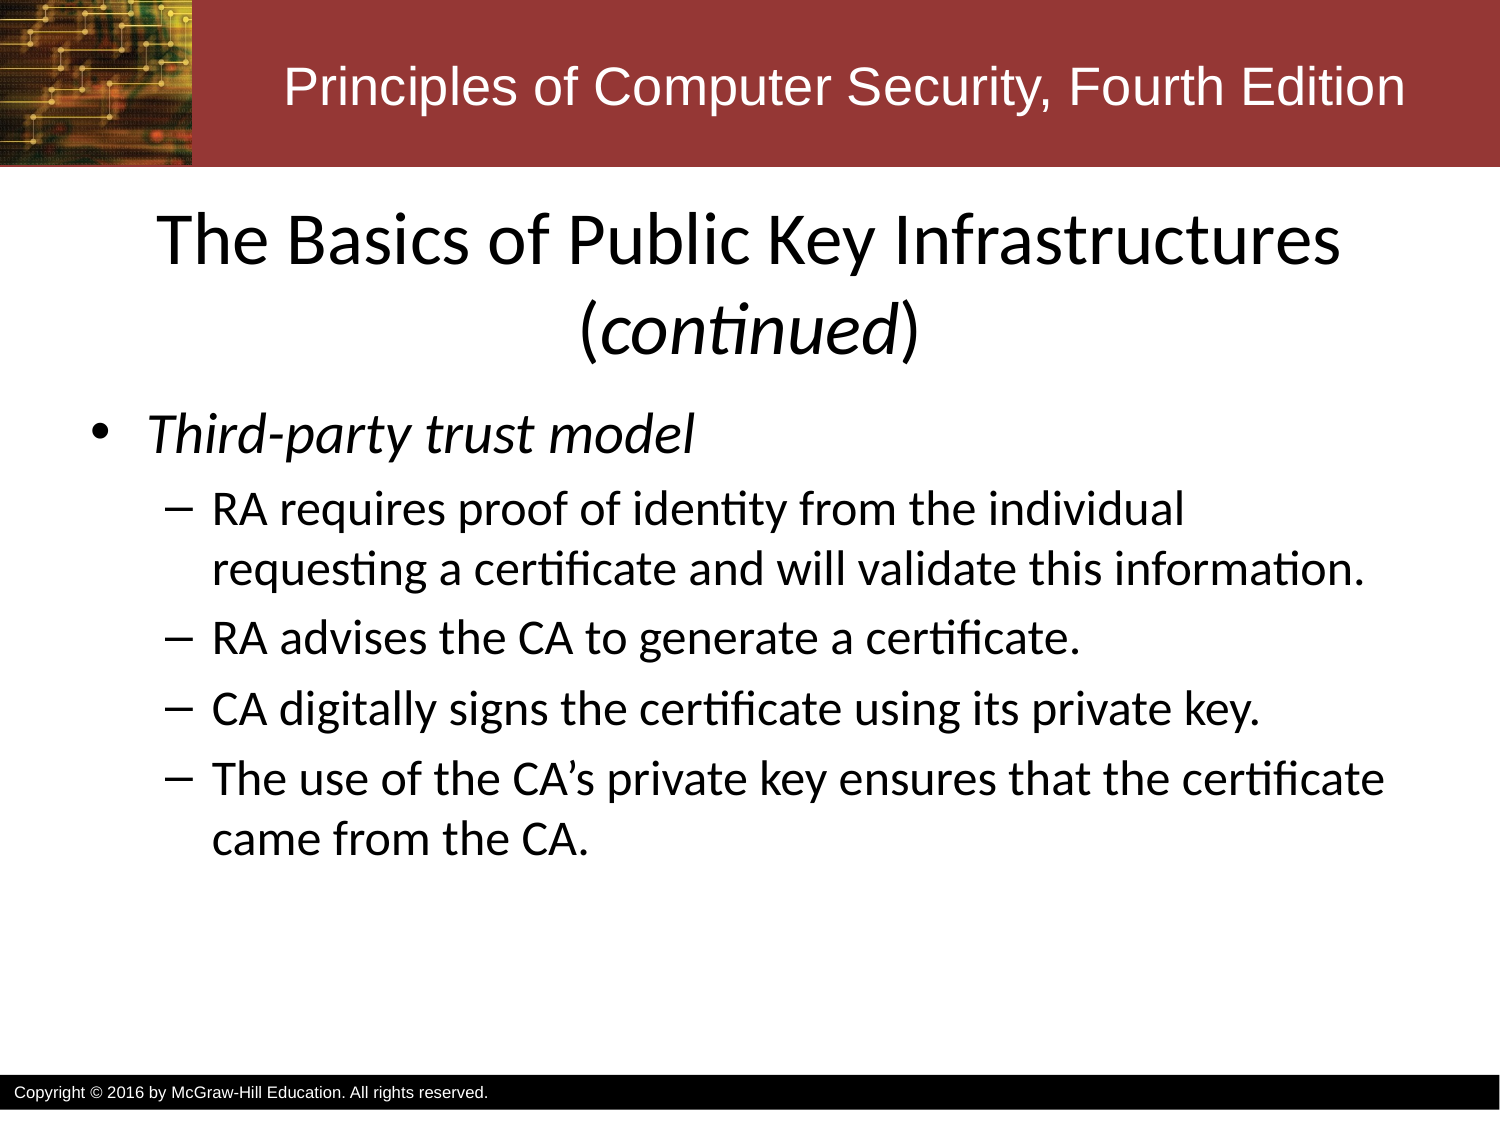

# The Basics of Public Key Infrastructures (continued)
Third-party trust model
RA requires proof of identity from the individual requesting a certificate and will validate this information.
RA advises the CA to generate a certificate.
CA digitally signs the certificate using its private key.
The use of the CA’s private key ensures that the certificate came from the CA.